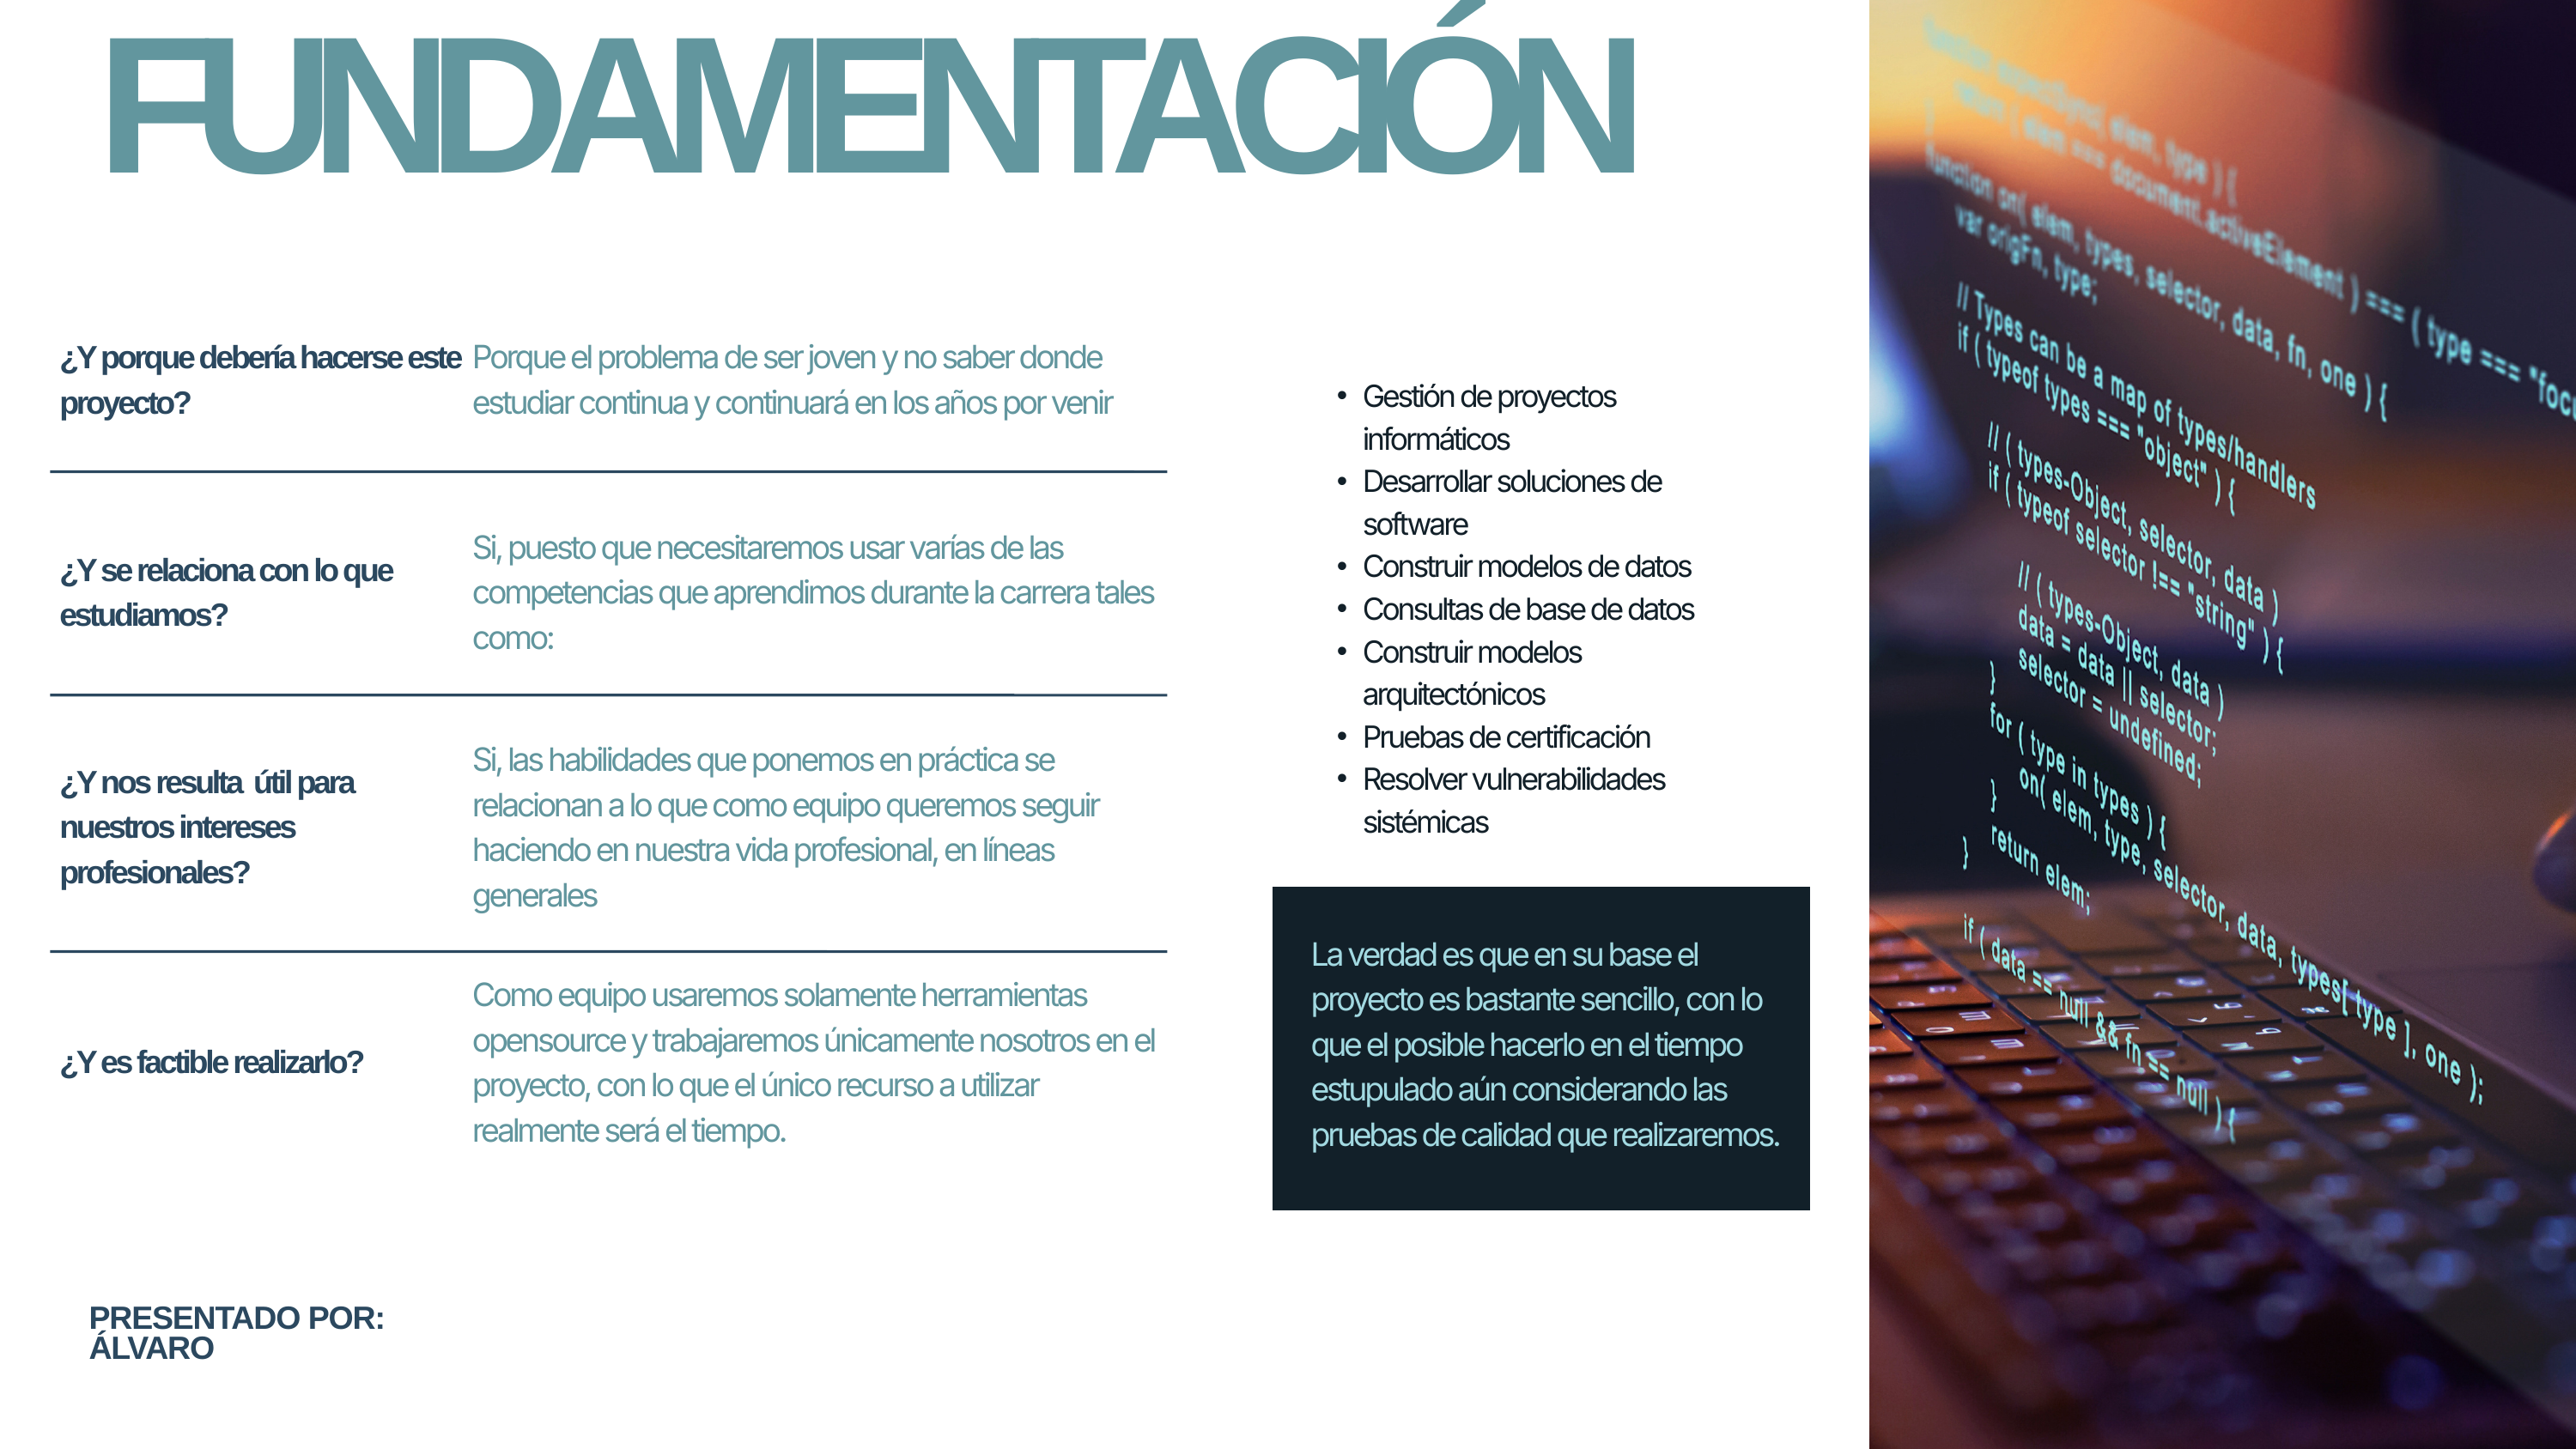

FUNDAMENTACIÓN
¿Y porque debería hacerse este proyecto?
Porque el problema de ser joven y no saber donde estudiar continua y continuará en los años por venir
Gestión de proyectos informáticos
Desarrollar soluciones de software
Construir modelos de datos
Consultas de base de datos
Construir modelos arquitectónicos
Pruebas de certificación
Resolver vulnerabilidades sistémicas

Si, puesto que necesitaremos usar varías de las competencias que aprendimos durante la carrera tales como:
¿Y se relaciona con lo que estudiamos?

Si, las habilidades que ponemos en práctica se relacionan a lo que como equipo queremos seguir haciendo en nuestra vida profesional, en líneas generales
¿Y nos resulta  útil para nuestros intereses profesionales?

La verdad es que en su base el proyecto es bastante sencillo, con lo que el posible hacerlo en el tiempo estupulado aún considerando las pruebas de calidad que realizaremos.

Como equipo usaremos solamente herramientas opensource y trabajaremos únicamente nosotros en el proyecto, con lo que el único recurso a utilizar realmente será el tiempo.
¿Y es factible realizarlo?
PRESENTADO POR: ÁLVARO